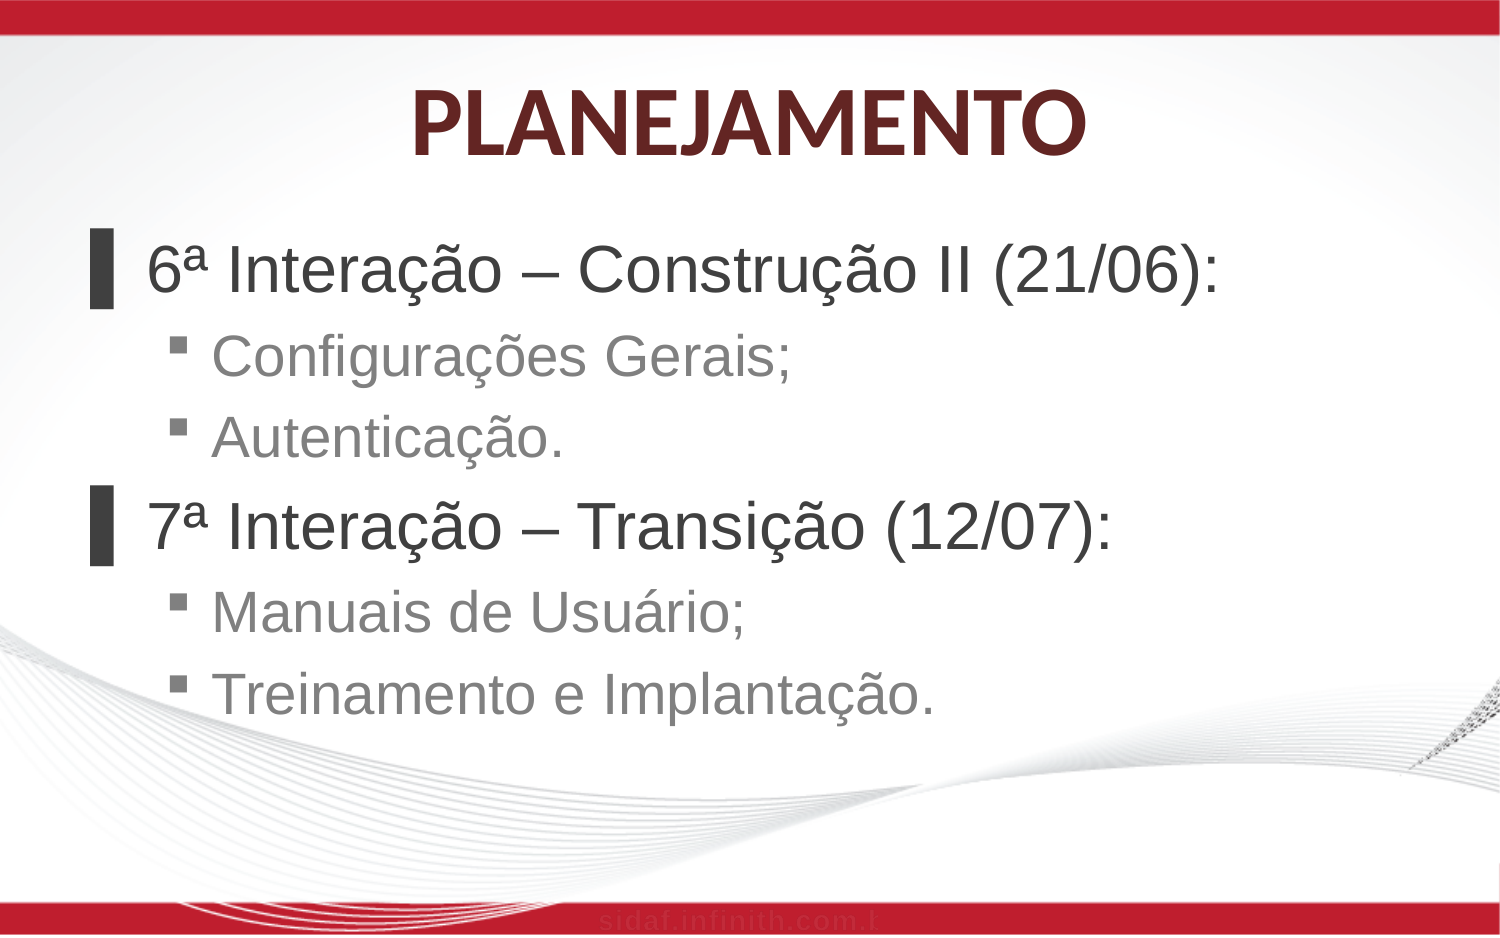

# Planejamento
6ª Interação – Construção II (21/06):
Configurações Gerais;
Autenticação.
7ª Interação – Transição (12/07):
Manuais de Usuário;
Treinamento e Implantação.